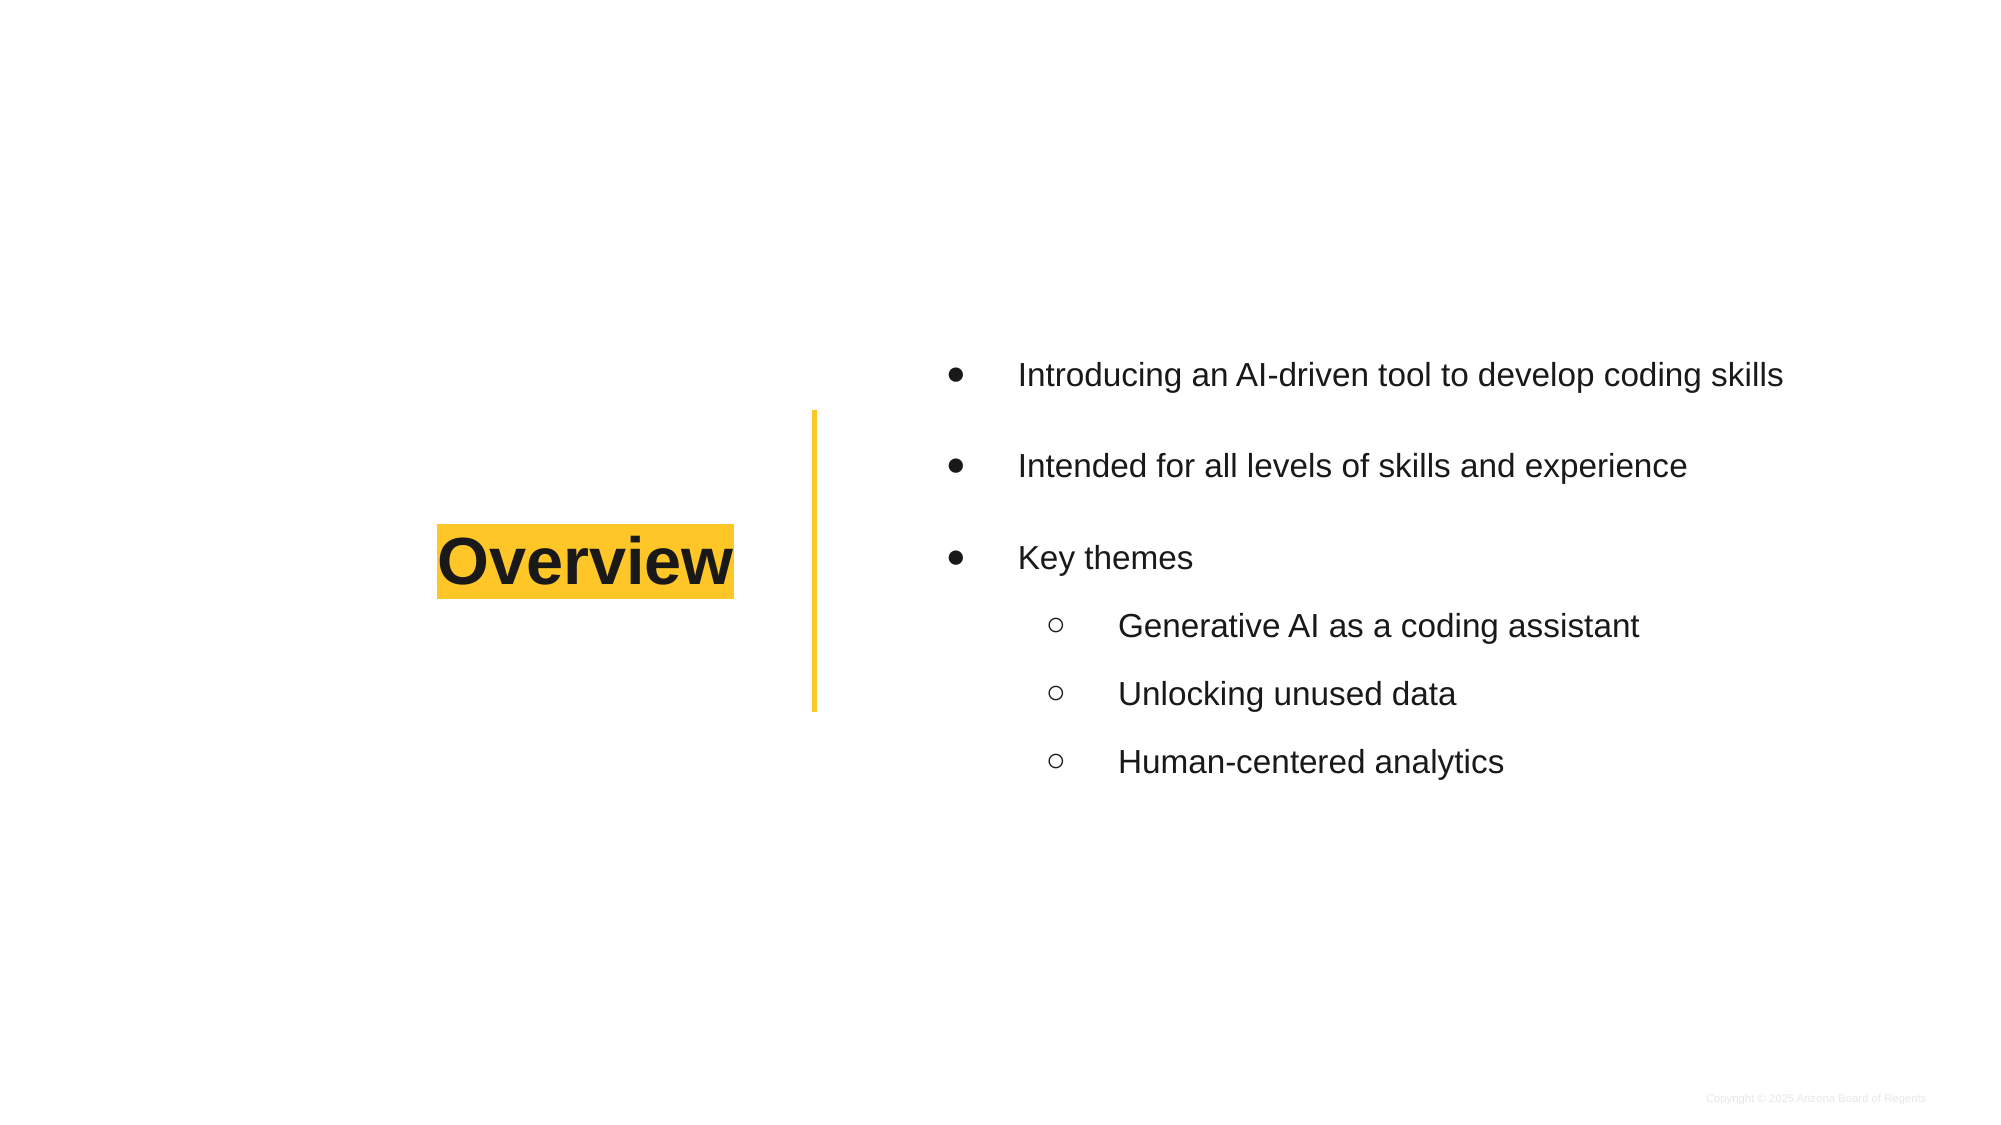

# Overview
Introducing an AI-driven tool to develop coding skills

Intended for all levels of skills and experience

Key themes
Generative AI as a coding assistant
Unlocking unused data
Human-centered analytics